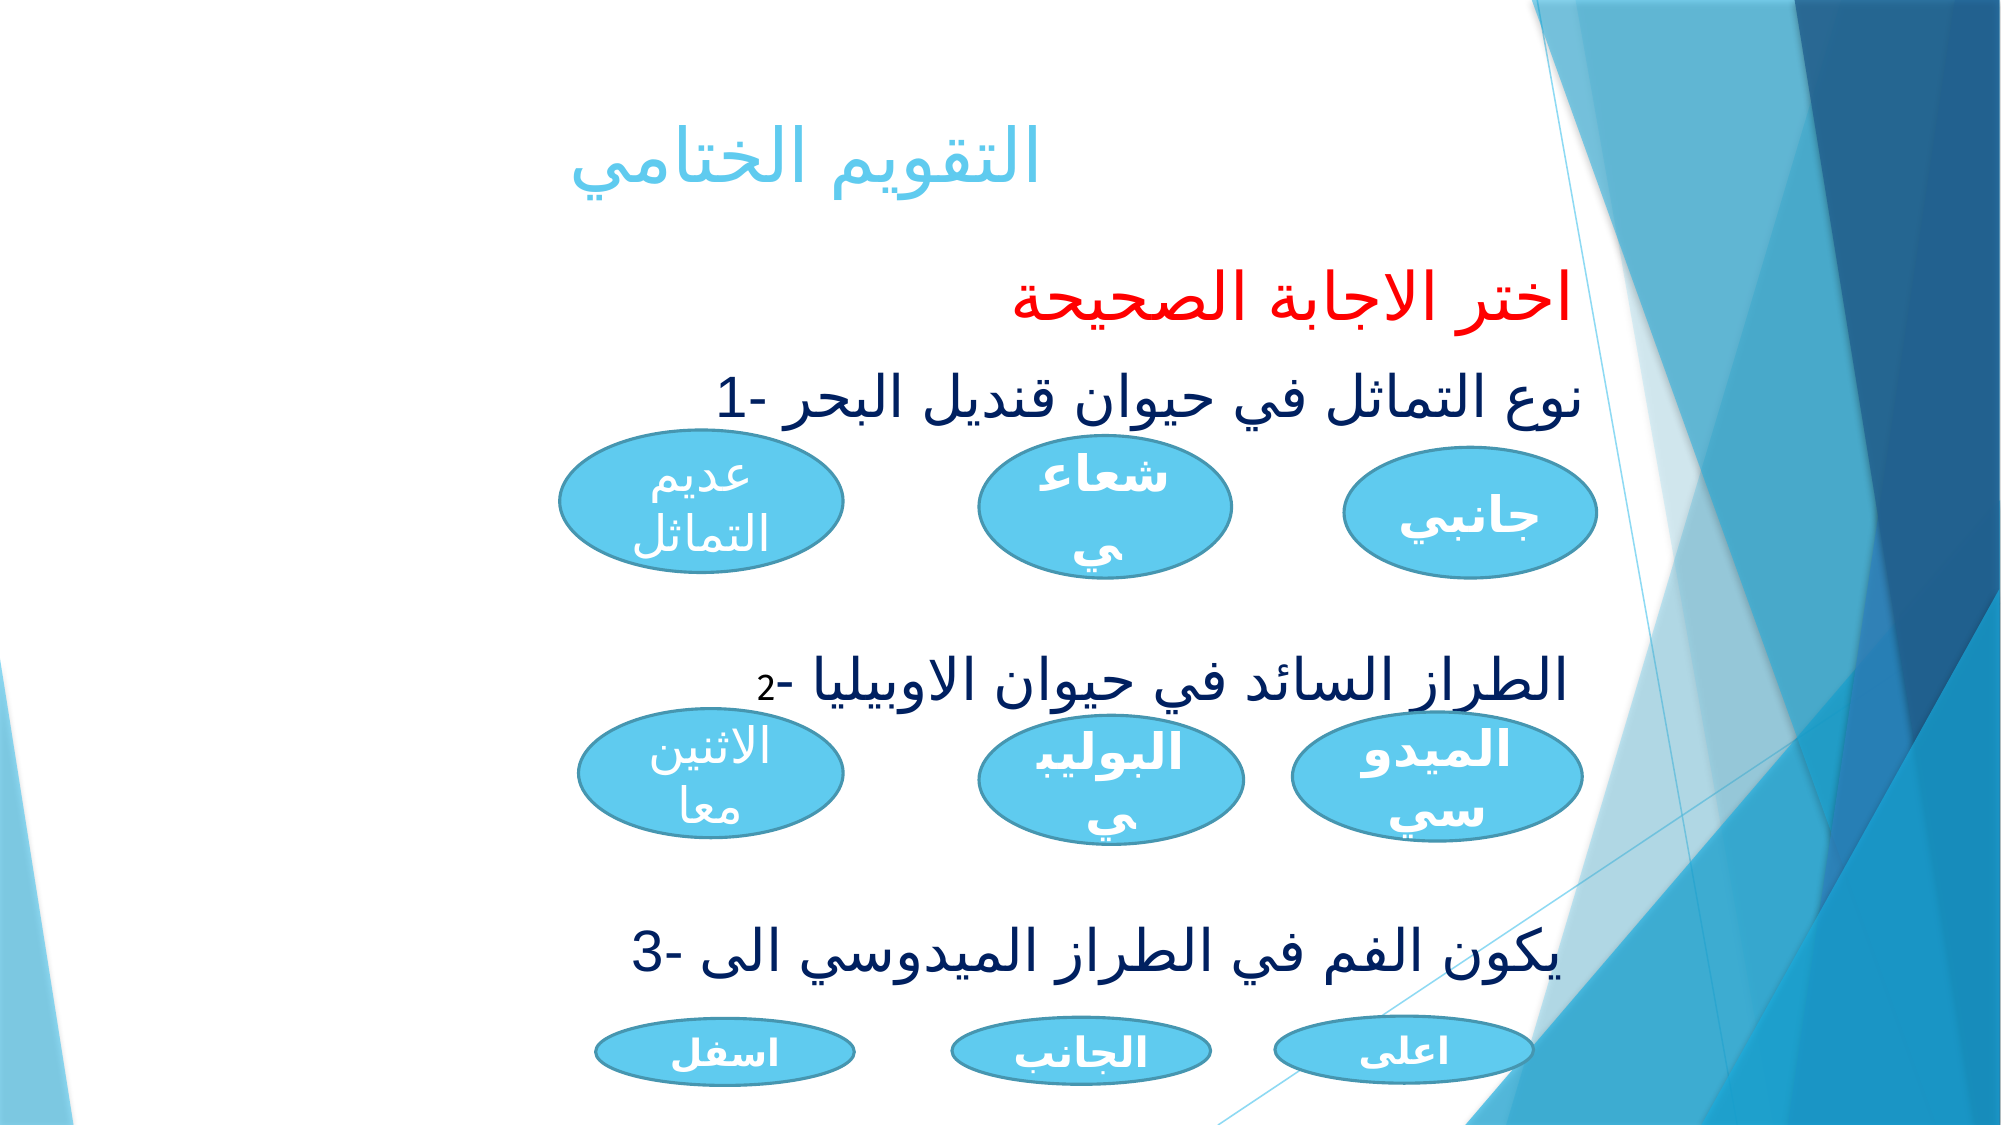

# التقويم الختامي
اختر الاجابة الصحيحة
1- نوع التماثل في حيوان قنديل البحر
عديم التماثل
شعاعي
جانبي

2- الطراز السائد في حيوان الاوبيليا
الاثنين معا
الميدوسي
البوليبي
3- يكون الفم في الطراز الميدوسي الى
اعلى
الجانب
اسفل